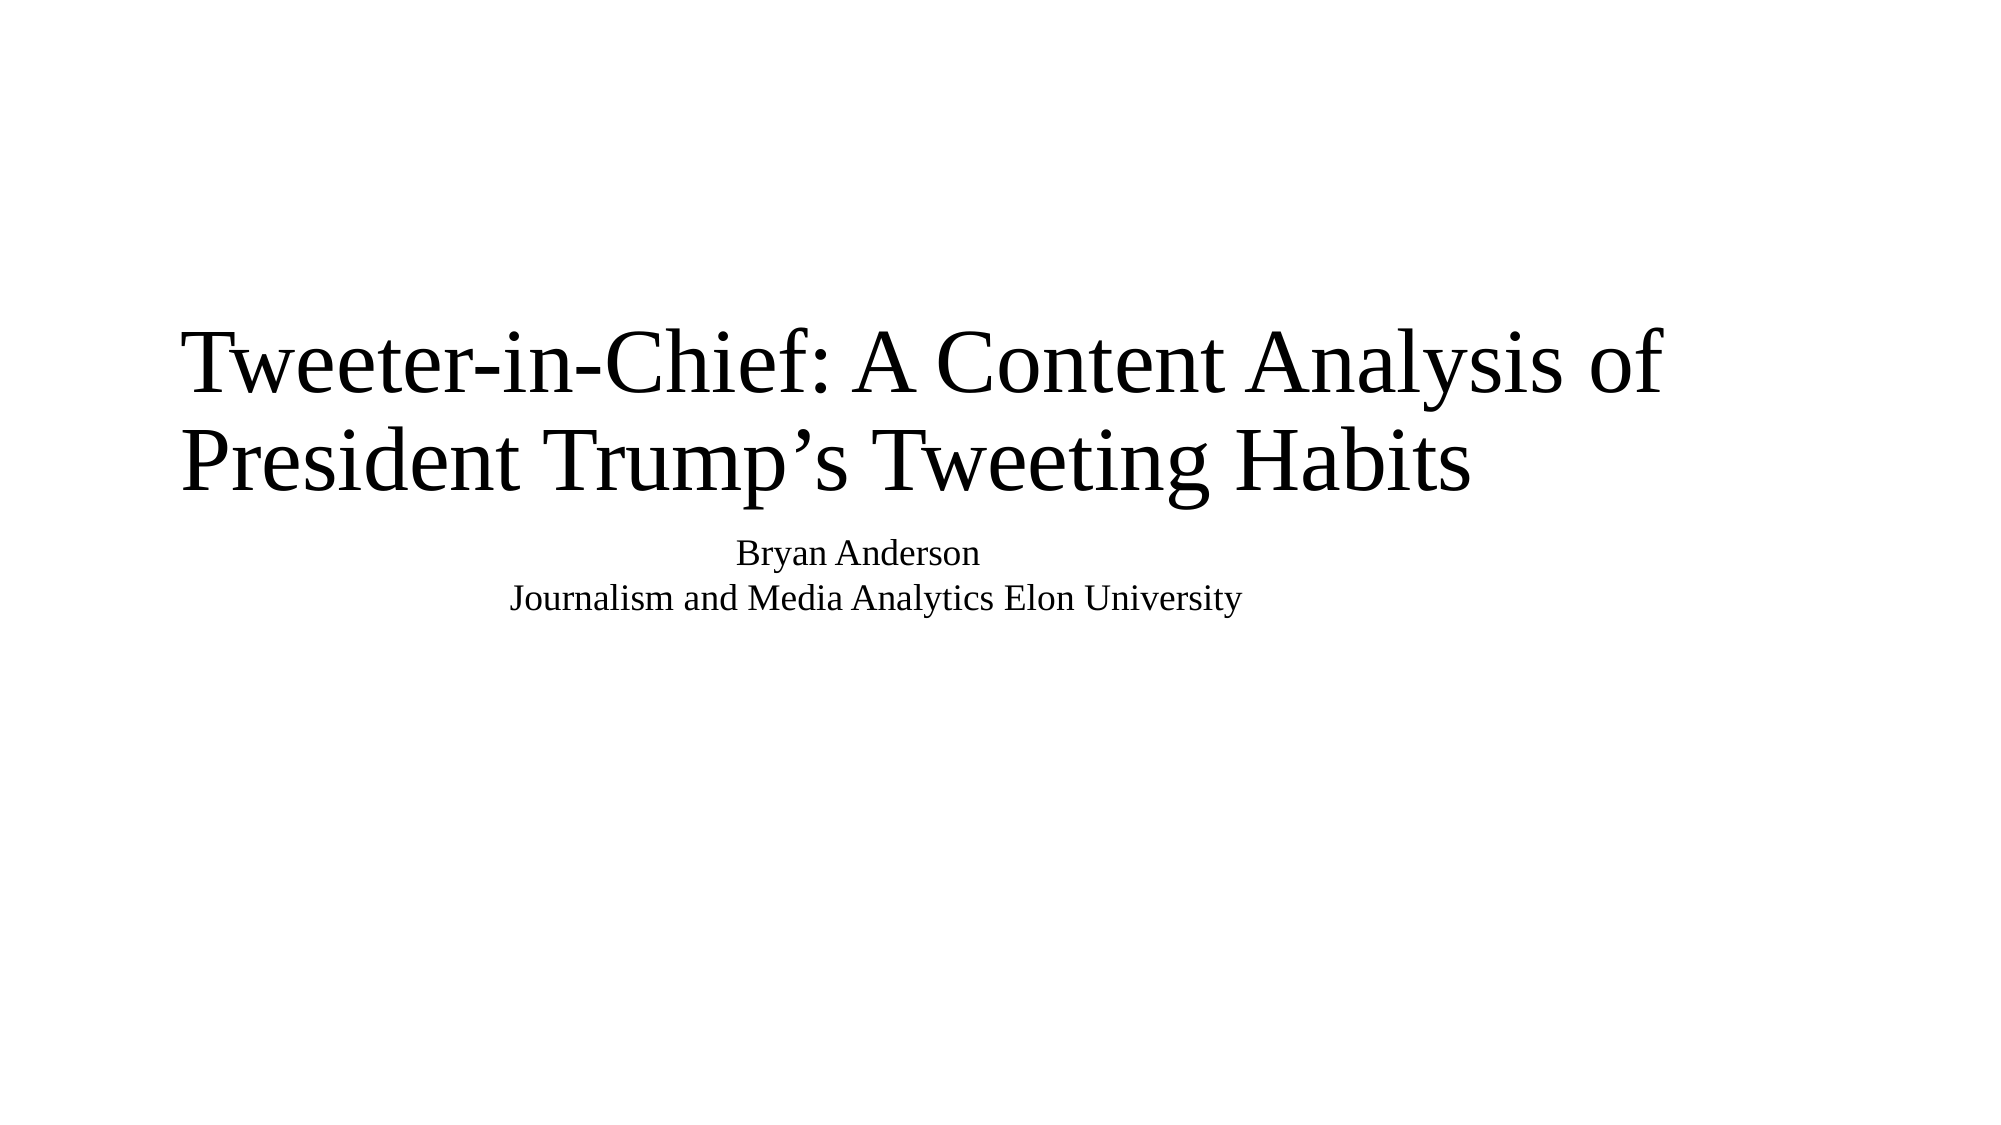

# Tweeter-in-Chief: A Content Analysis of President Trump’s Tweeting Habits
	        Bryan Anderson
Journalism and Media Analytics Elon University